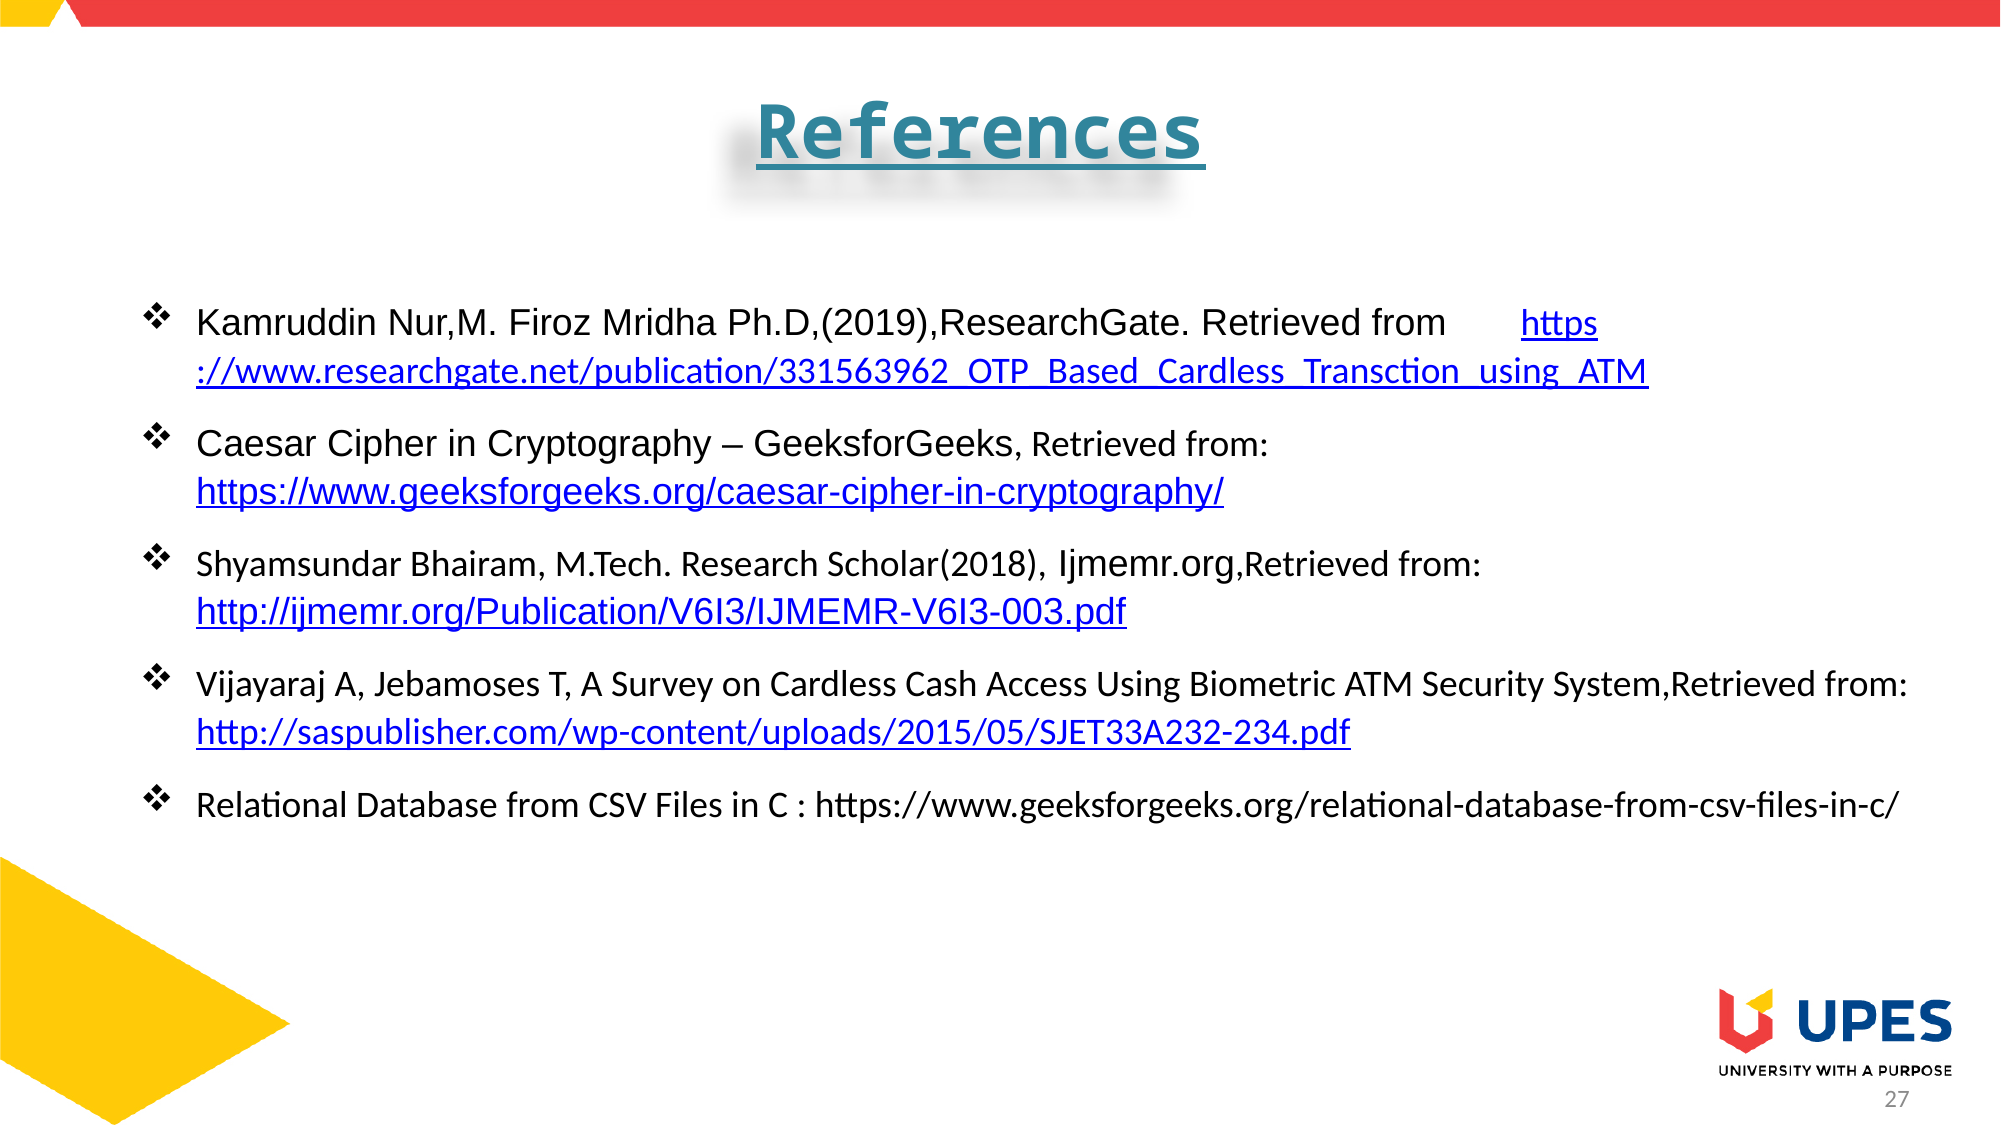

# References
Kamruddin Nur,M. Firoz Mridha Ph.D,(2019),ResearchGate. Retrieved from       https://www.researchgate.net/publication/331563962_OTP_Based_Cardless_Transction_using_ATM
Caesar Cipher in Cryptography – GeeksforGeeks, Retrieved from:
https://www.geeksforgeeks.org/caesar-cipher-in-cryptography/
Shyamsundar Bhairam, M.Tech. Research Scholar(2018), Ijmemr.org,Retrieved from: http://ijmemr.org/Publication/V6I3/IJMEMR-V6I3-003.pdf
Vijayaraj A, Jebamoses T, A Survey on Cardless Cash Access Using Biometric ATM Security System,Retrieved from: http://saspublisher.com/wp-content/uploads/2015/05/SJET33A232-234.pdf
Relational Database from CSV Files in C : https://www.geeksforgeeks.org/relational-database-from-csv-files-in-c/